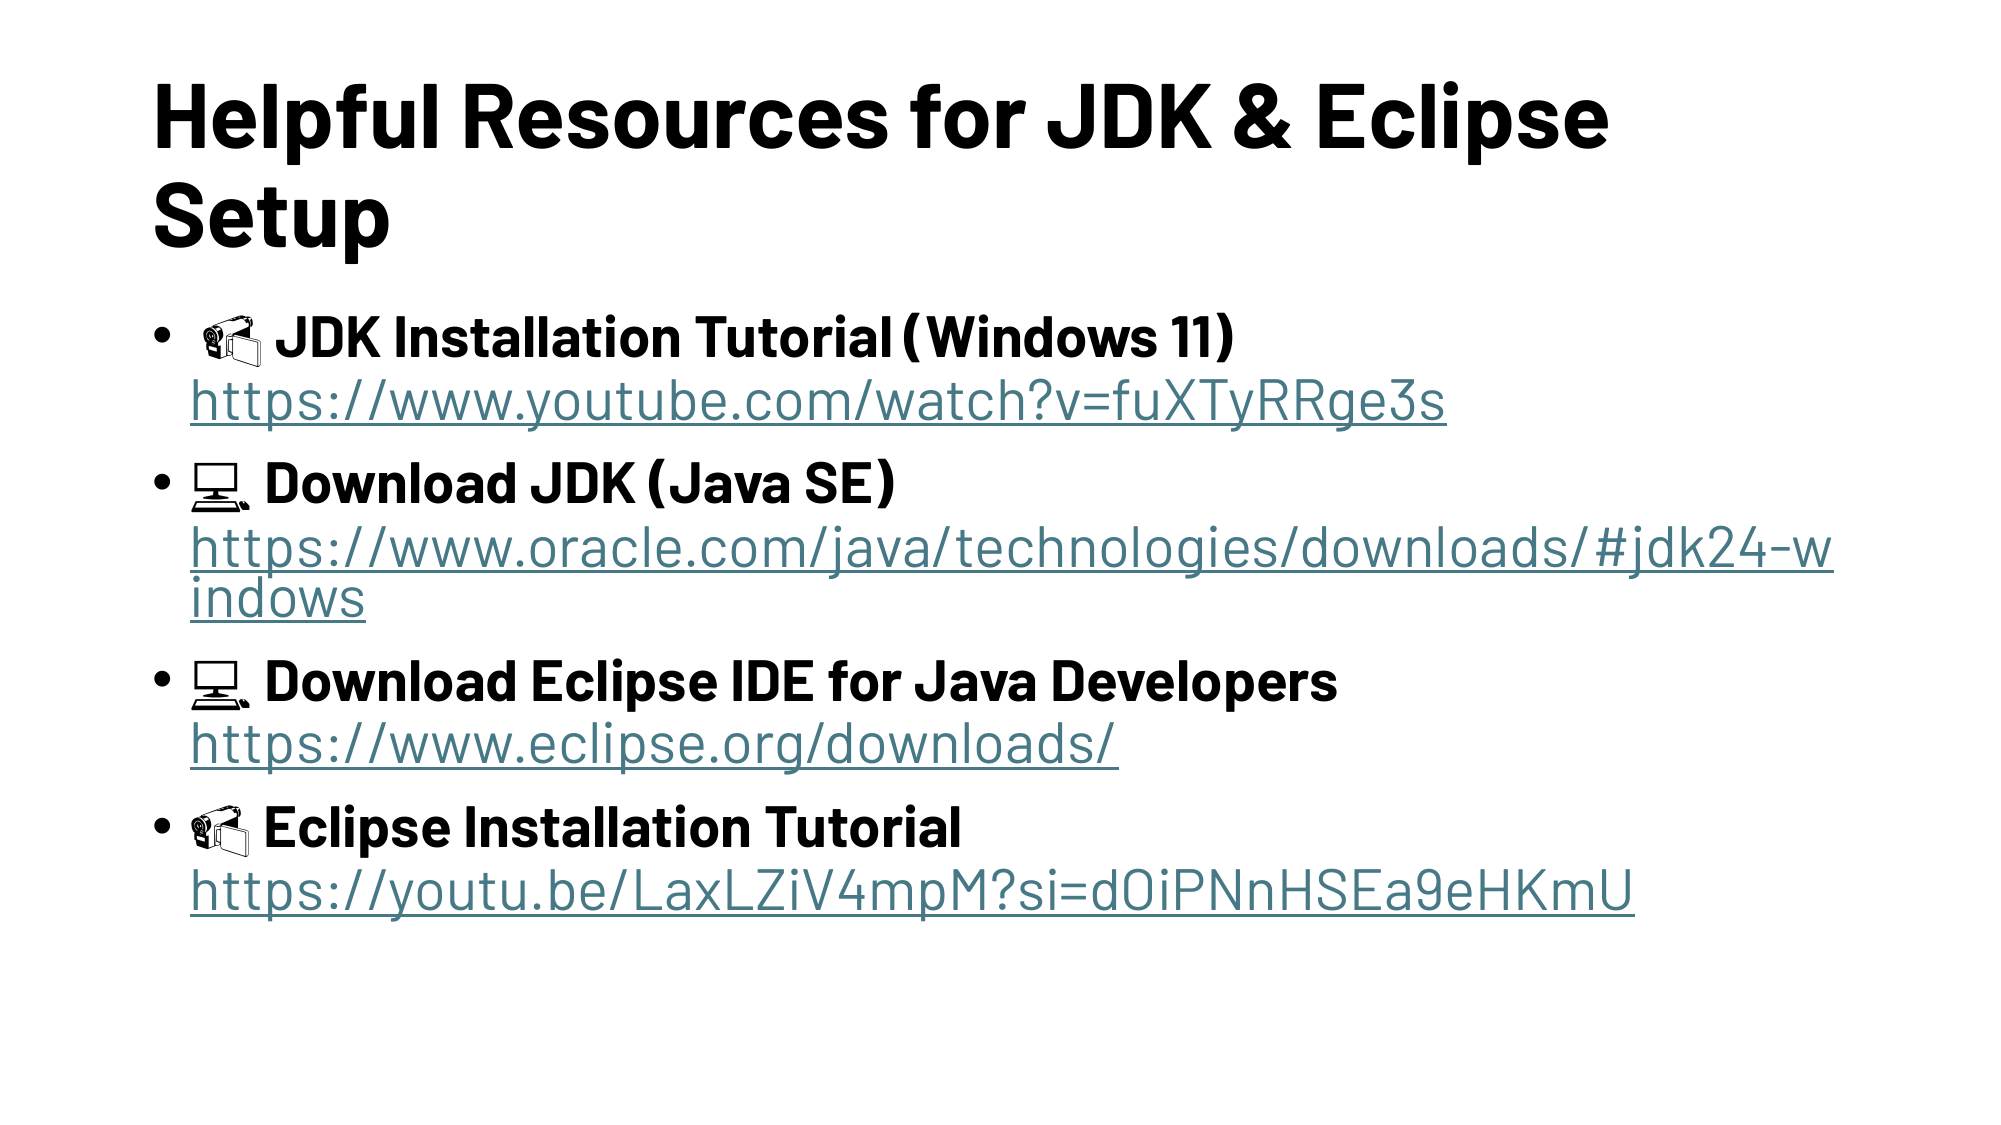

# Helpful Resources for JDK & Eclipse Setup
 📹 JDK Installation Tutorial (Windows 11)
https://www.youtube.com/watch?v=fuXTyRRge3s
💻 Download JDK (Java SE)
https://www.oracle.com/java/technologies/downloads/#jdk24-windows
💻 Download Eclipse IDE for Java Developers
https://www.eclipse.org/downloads/
📹 Eclipse Installation Tutorial
https://youtu.be/LaxLZiV4mpM?si=dOiPNnHSEa9eHKmU